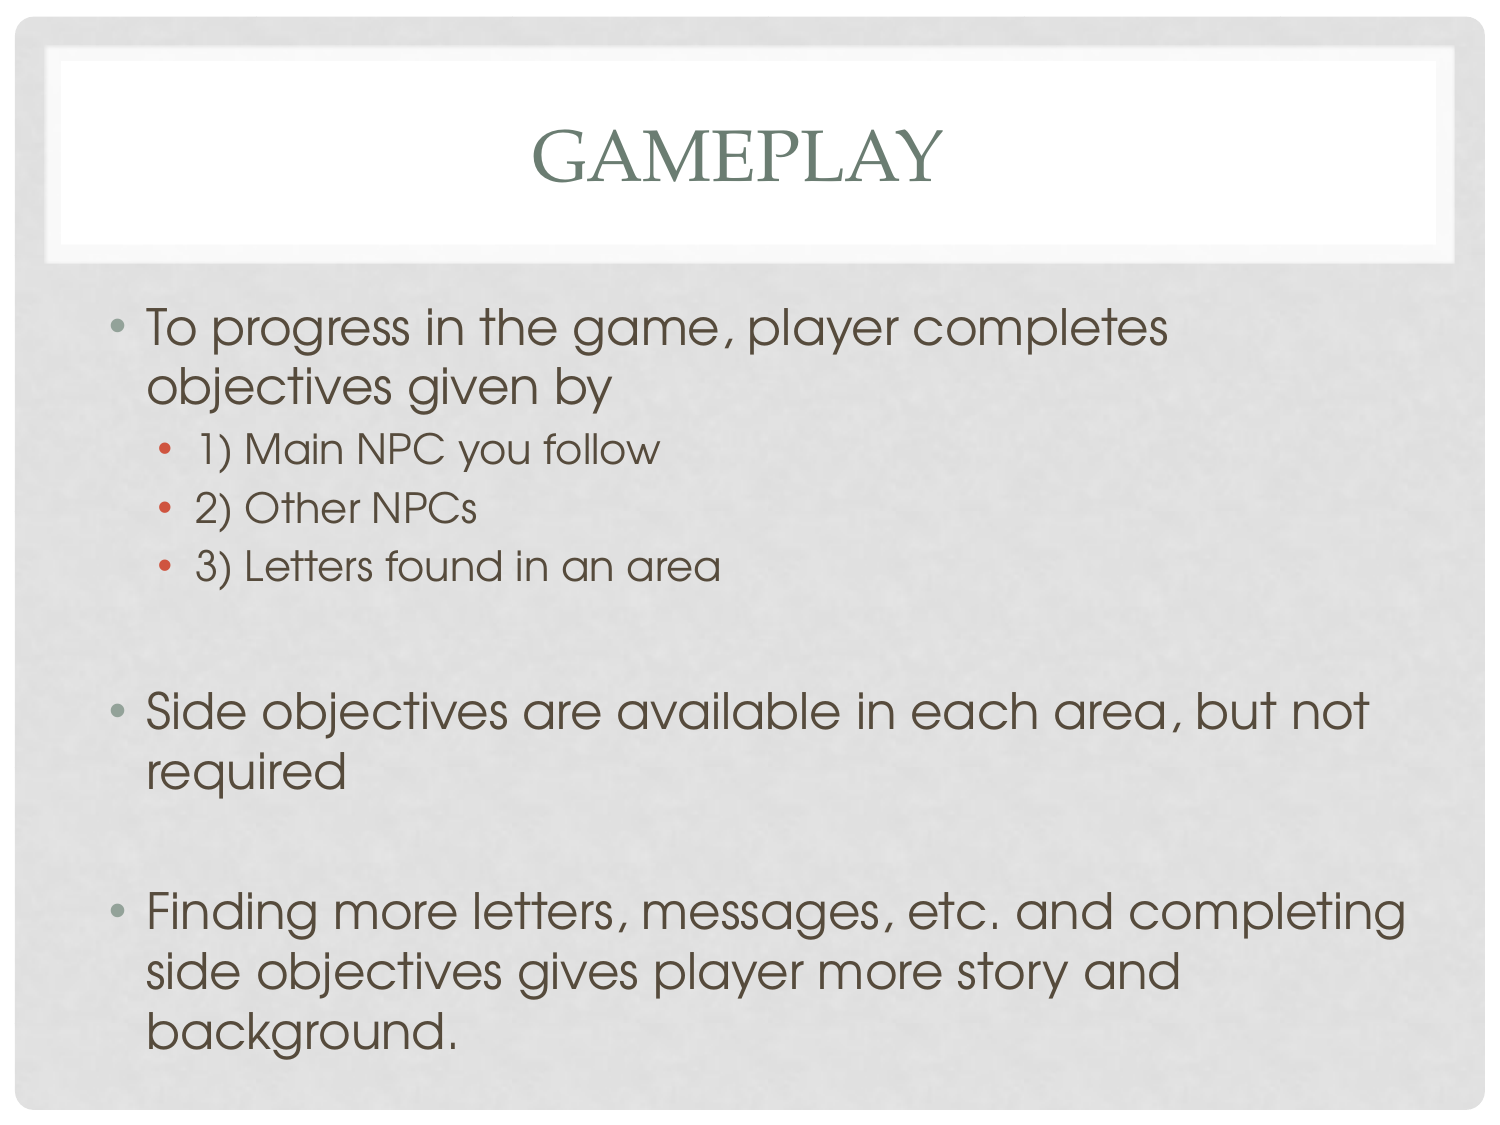

# Gameplay
To progress in the game, player completes objectives given by
1) Main NPC you follow
2) Other NPCs
3) Letters found in an area

Side objectives are available in each area, but not required

Finding more letters, messages, etc. and completing side objectives gives player more story and background.